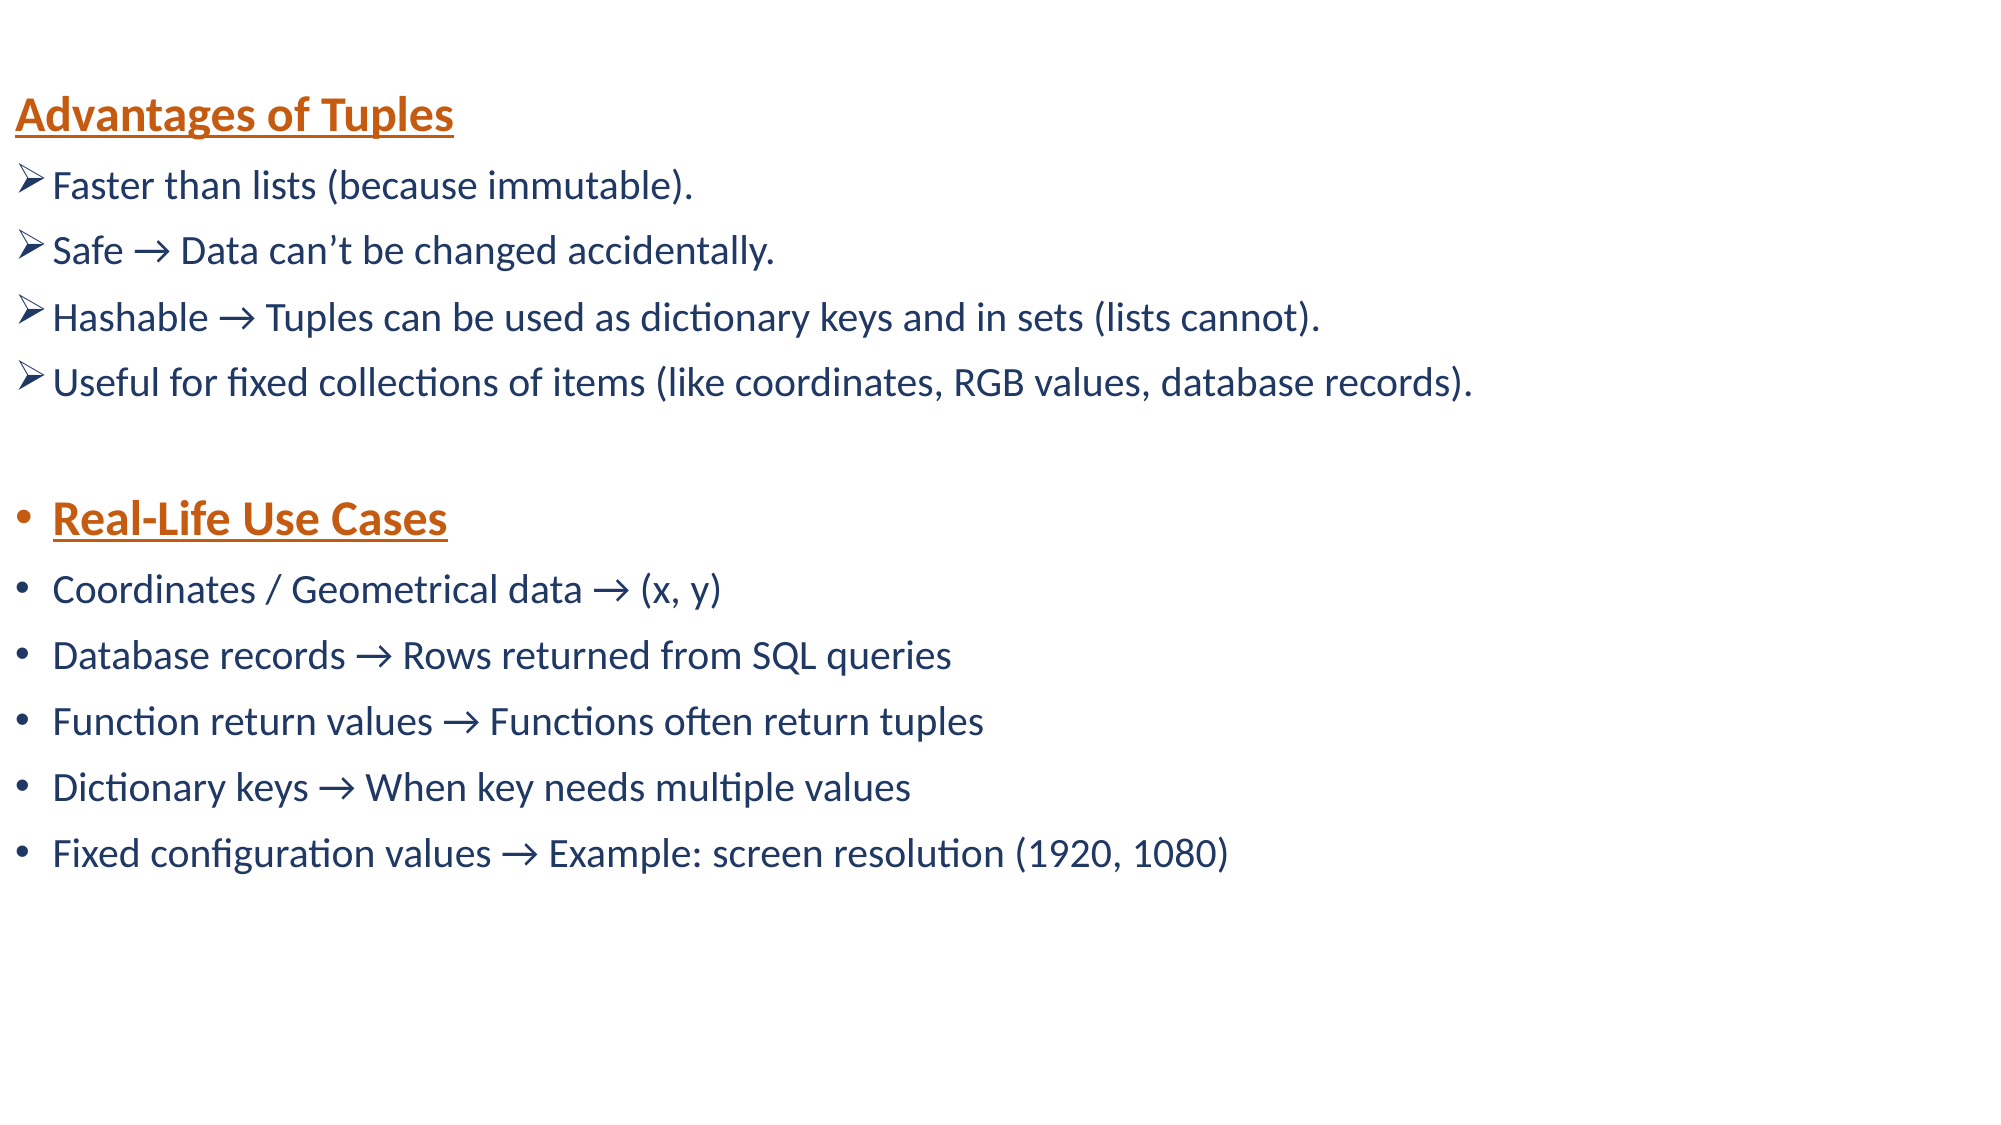

Advantages of Tuples
Faster than lists (because immutable).
Safe → Data can’t be changed accidentally.
Hashable → Tuples can be used as dictionary keys and in sets (lists cannot).
Useful for fixed collections of items (like coordinates, RGB values, database records).

Real-Life Use Cases
Coordinates / Geometrical data → (x, y)
Database records → Rows returned from SQL queries
Function return values → Functions often return tuples
Dictionary keys → When key needs multiple values
Fixed configuration values → Example: screen resolution (1920, 1080)